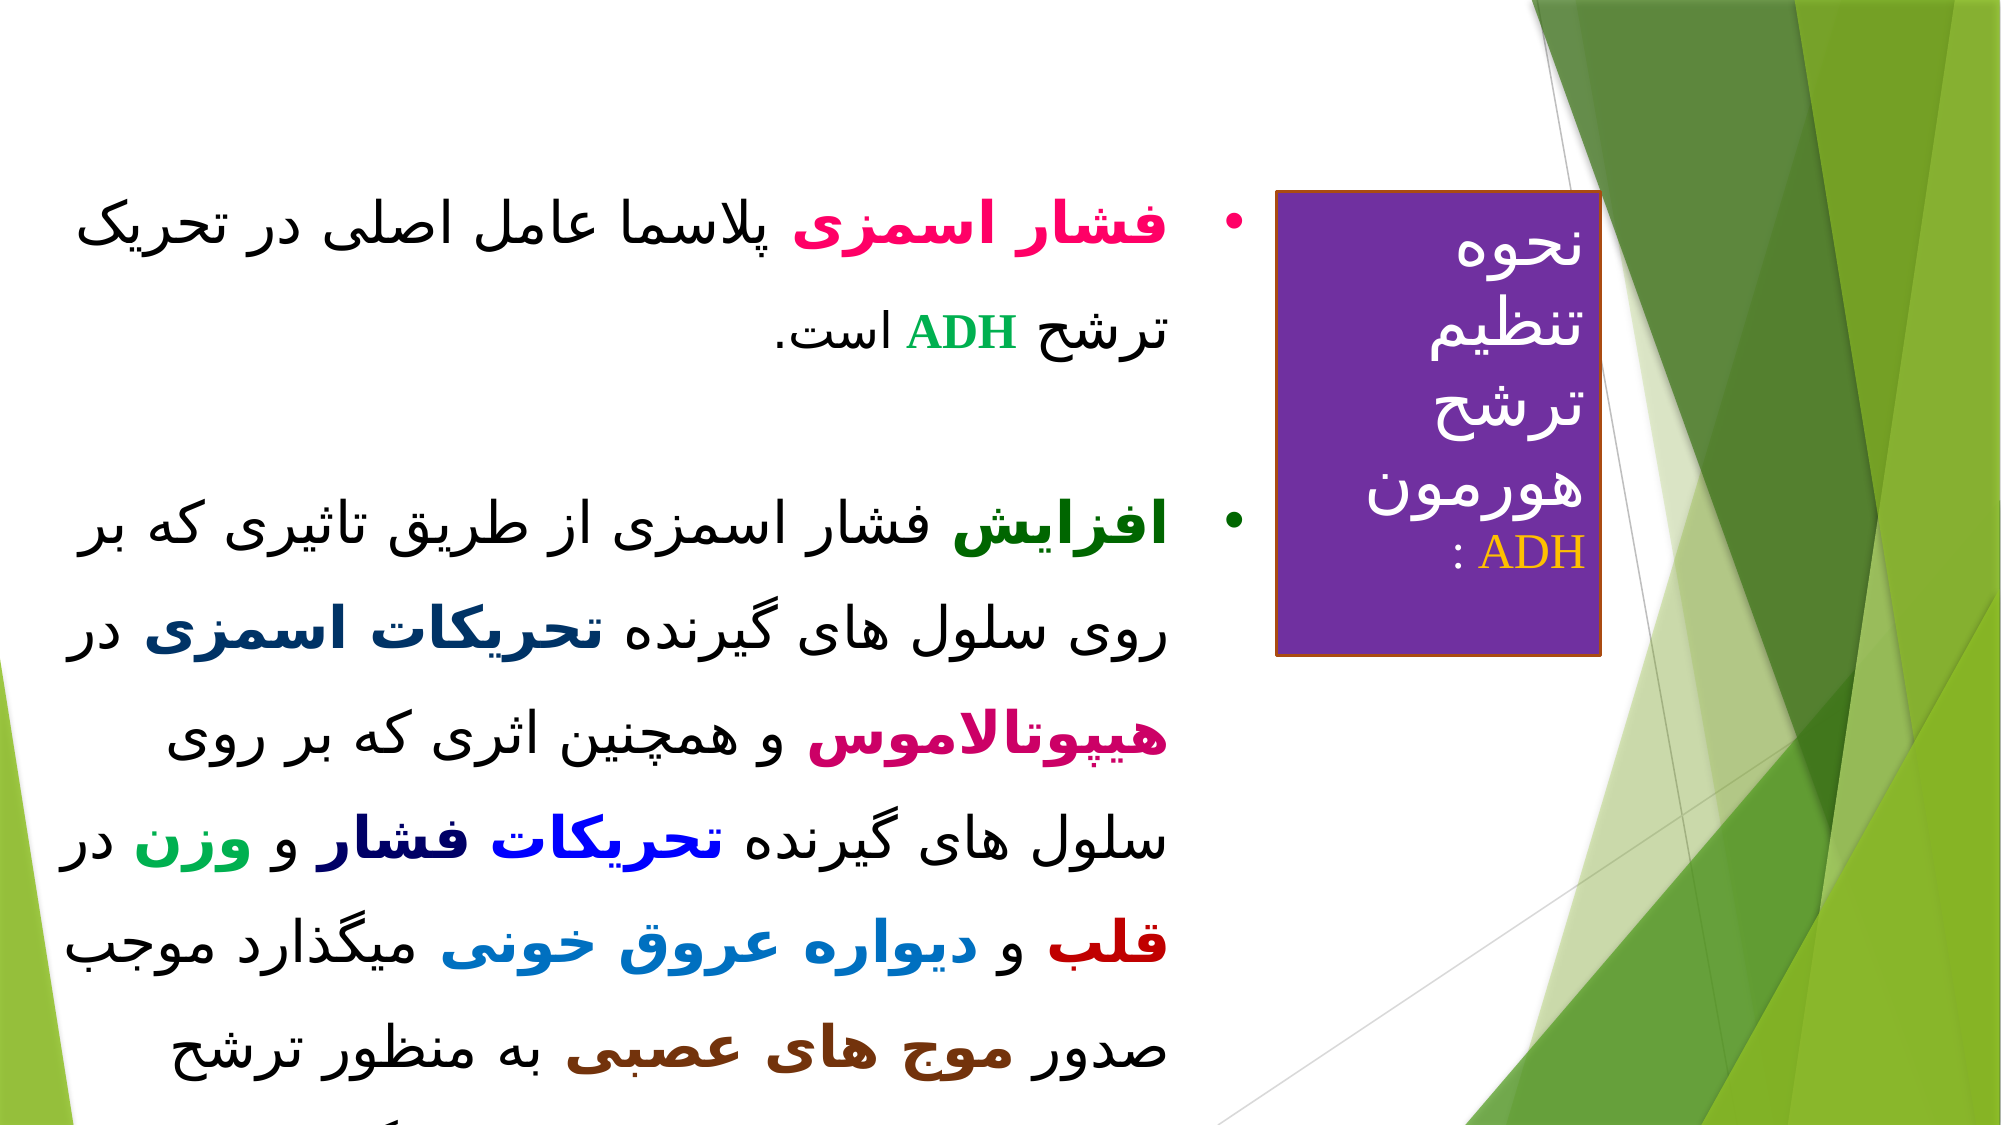

فشار اسمزی پلاسما عامل اصلی در تحریک ترشح ADH است.

افزایش فشار اسمزی از طریق تاثیری که بر روی سلول های گیرنده تحریکات اسمزی در هیپوتالاموس و همچنین اثری که بر روی سلول های گیرنده تحریکات فشار و وزن در قلب و دیواره عروق خونی میگذارد موجب صدور موج های عصبی به منظور ترشح ADH از لب پسین هیپوفیز میگردد.
نحوه تنظیم ترشح هورمون   ADH :